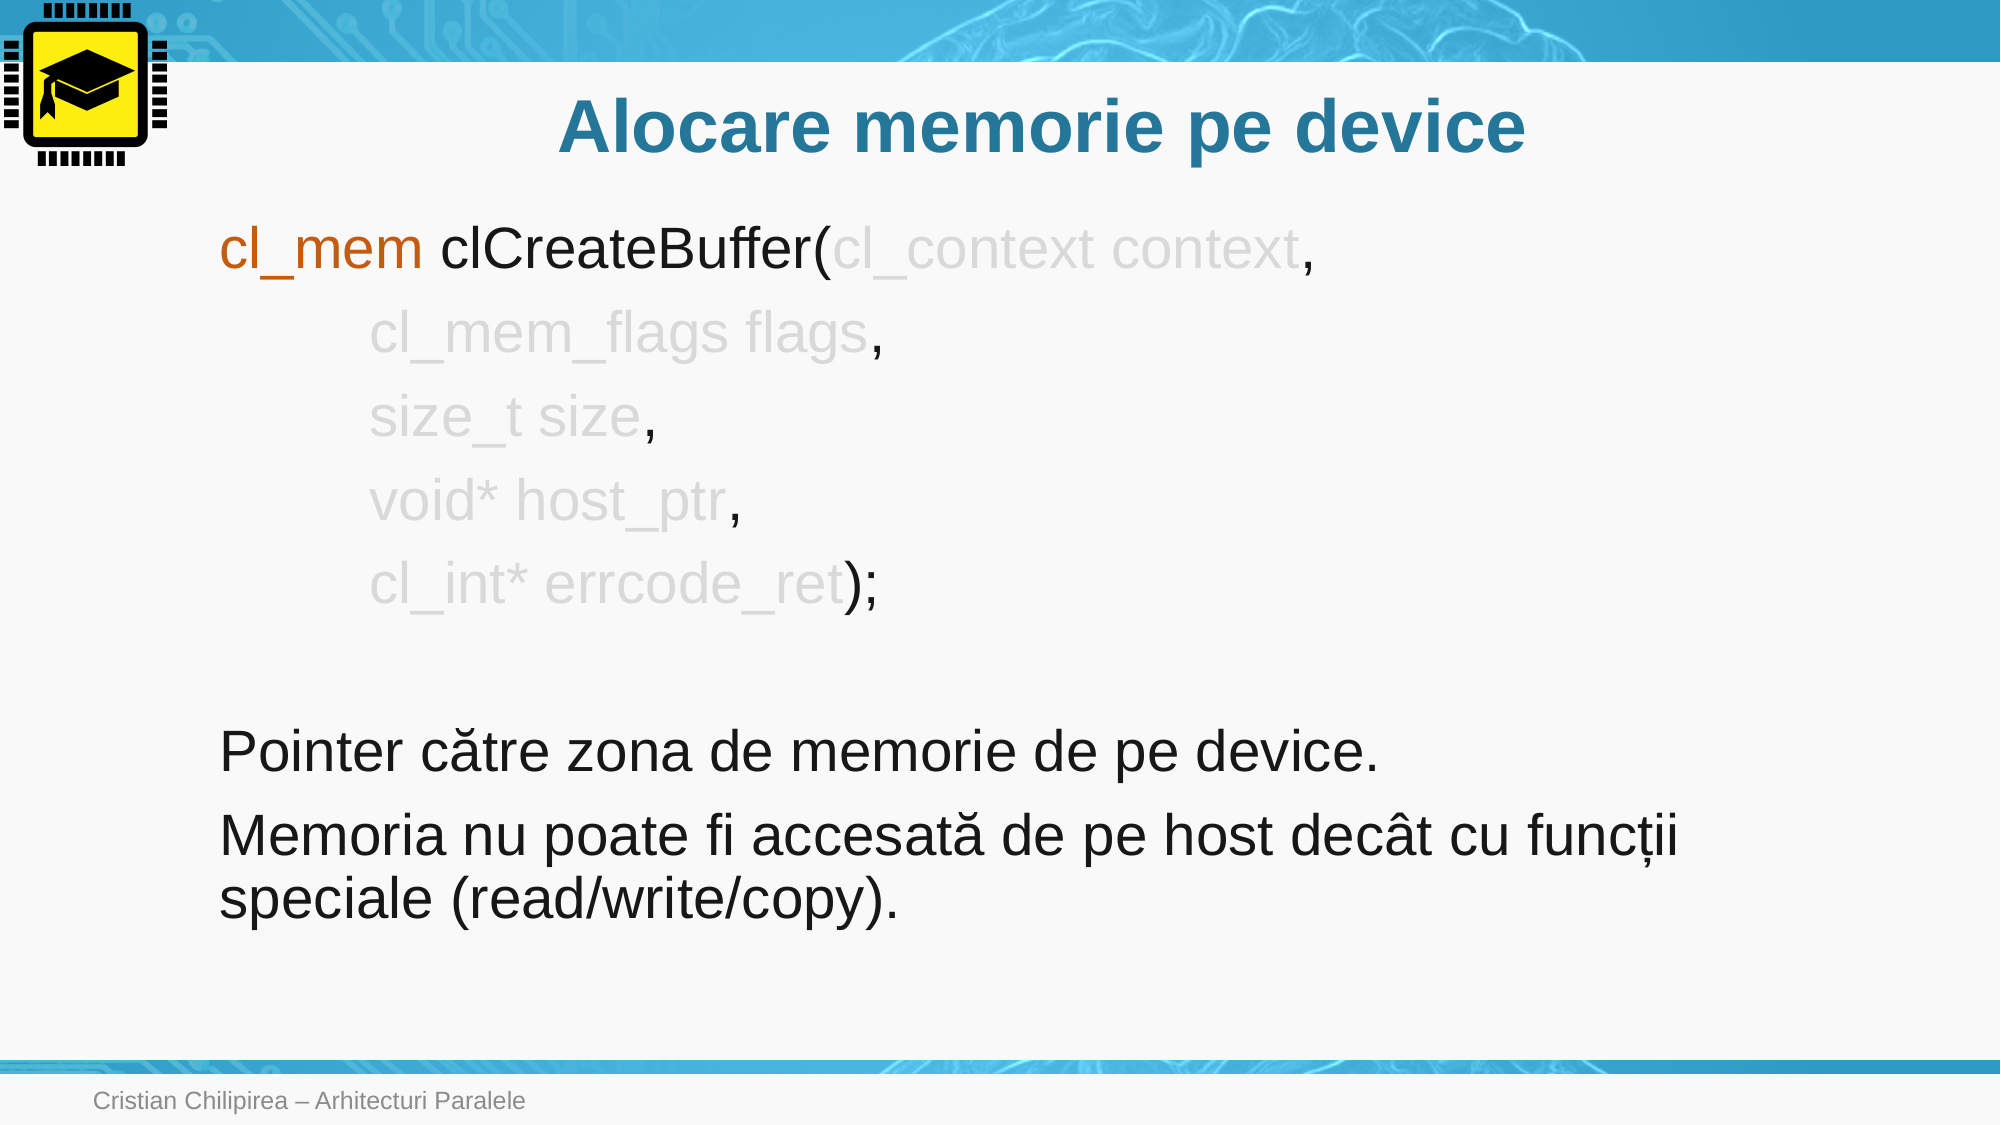

# Alocare memorie pe device
cl_mem clCreateBuffer(cl_context context,
	cl_mem_flags flags,
	size_t size,
	void* host_ptr,
	cl_int* errcode_ret);

Pointer către zona de memorie de pe device.
Memoria nu poate fi accesată de pe host decât cu funcții speciale (read/write/copy).
Cristian Chilipirea – Arhitecturi Paralele